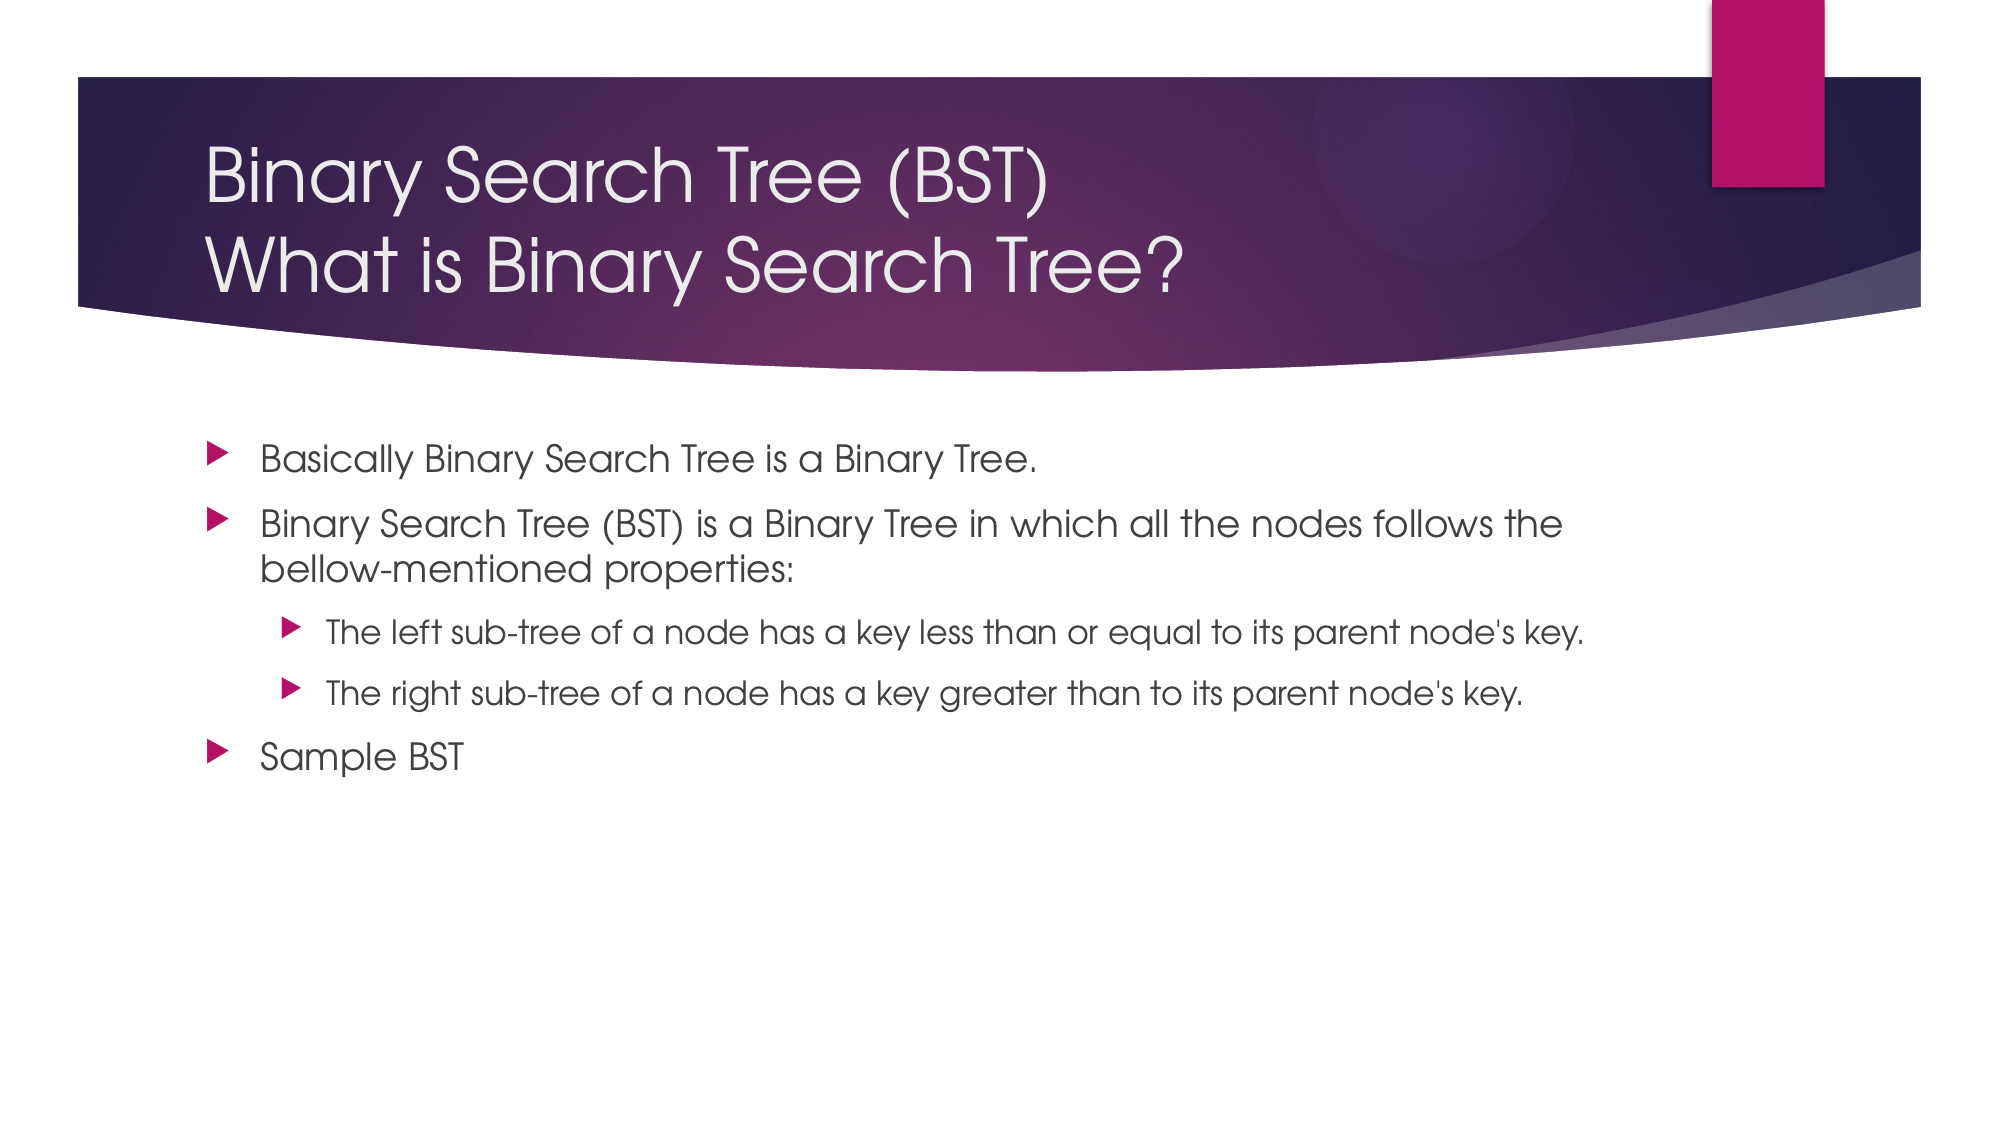

# Binary Search Tree (BST) What is Binary Search Tree?
Basically Binary Search Tree is a Binary Tree.
Binary Search Tree (BST) is a Binary Tree in which all the nodes follows the bellow-mentioned properties:
The left sub-tree of a node has a key less than or equal to its parent node's key.
The right sub-tree of a node has a key greater than to its parent node's key.
Sample BST